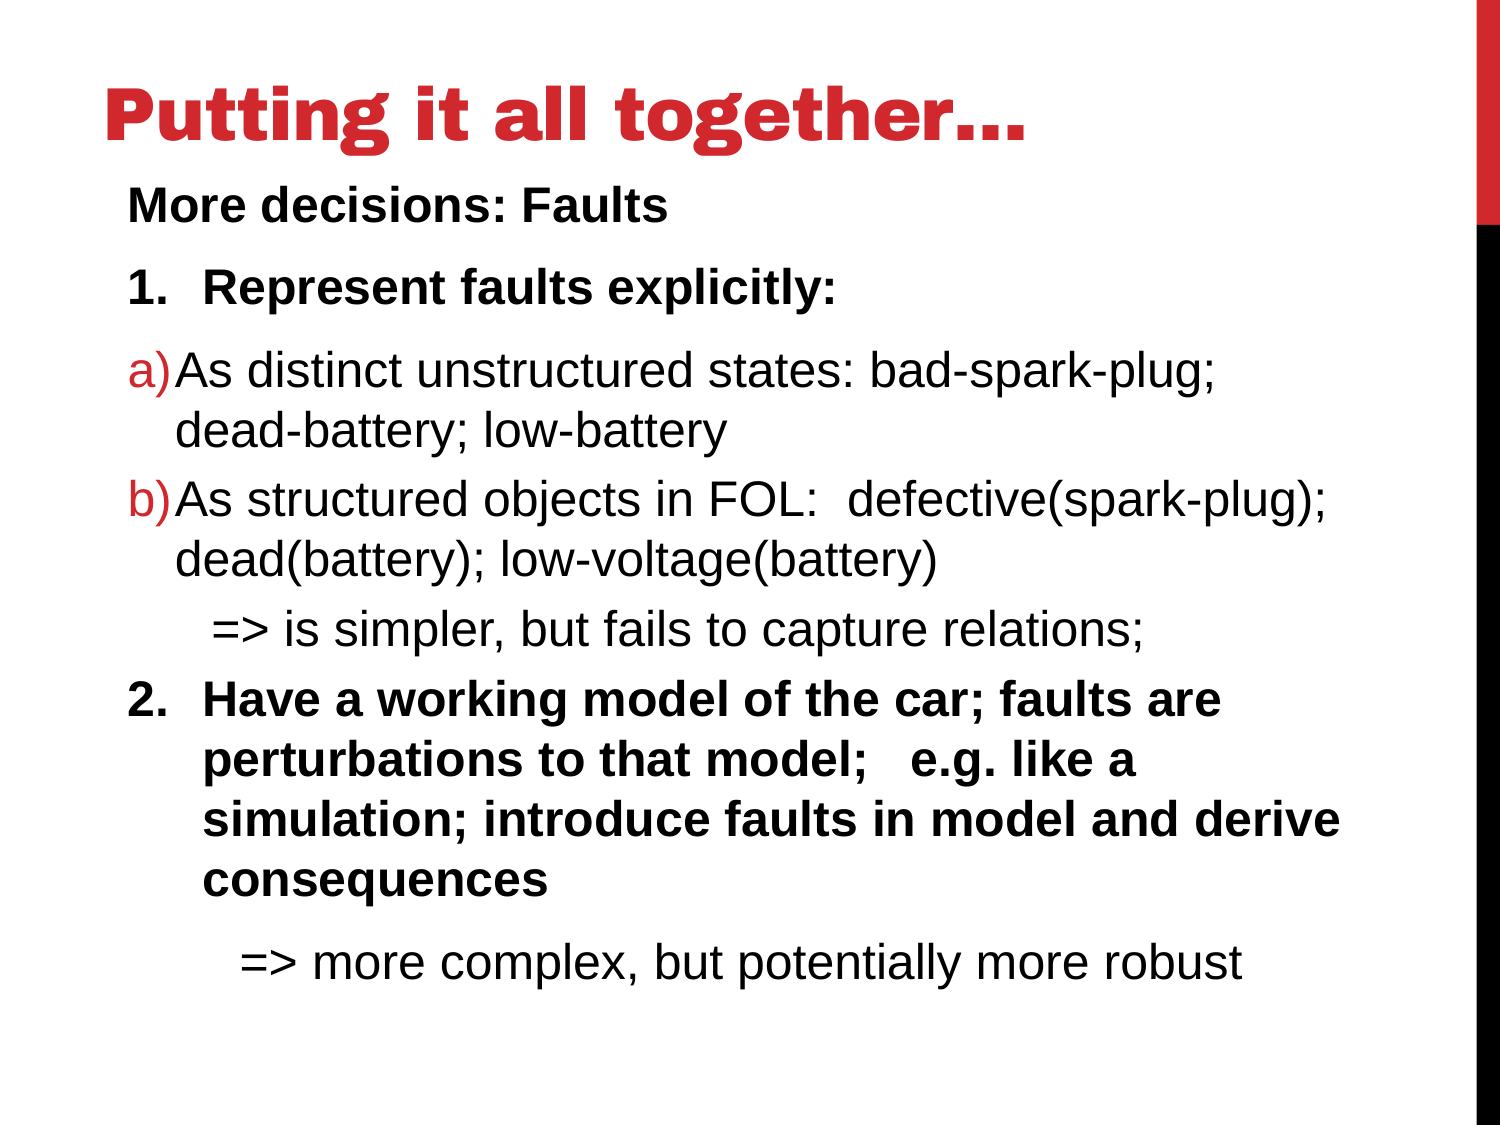

# Putting it all together…
More decisions: Faults
Represent faults explicitly:
As distinct unstructured states: bad-spark-plug;
dead-battery; low-battery
As structured objects in FOL:  defective(spark-plug); dead(battery); low-voltage(battery)
      => is simpler, but fails to capture relations;
Have a working model of the car; faults are perturbations to that model;   e.g. like a simulation; introduce faults in model and derive consequences
        => more complex, but potentially more robust